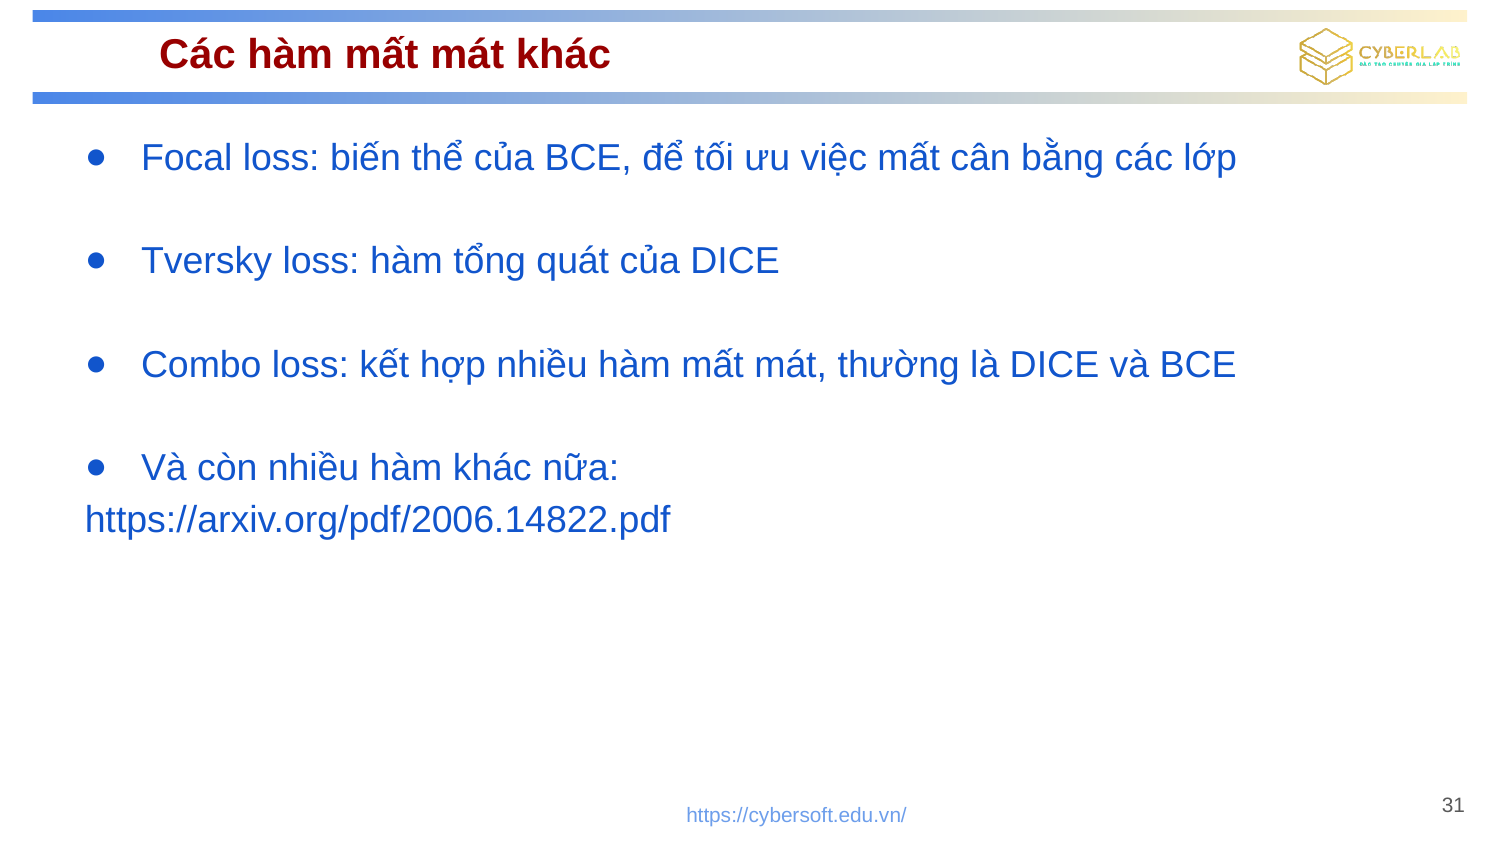

# Các hàm mất mát khác
Focal loss: biến thể của BCE, để tối ưu việc mất cân bằng các lớp

Tversky loss: hàm tổng quát của DICE

Combo loss: kết hợp nhiều hàm mất mát, thường là DICE và BCE

Và còn nhiều hàm khác nữa:
https://arxiv.org/pdf/2006.14822.pdf
31